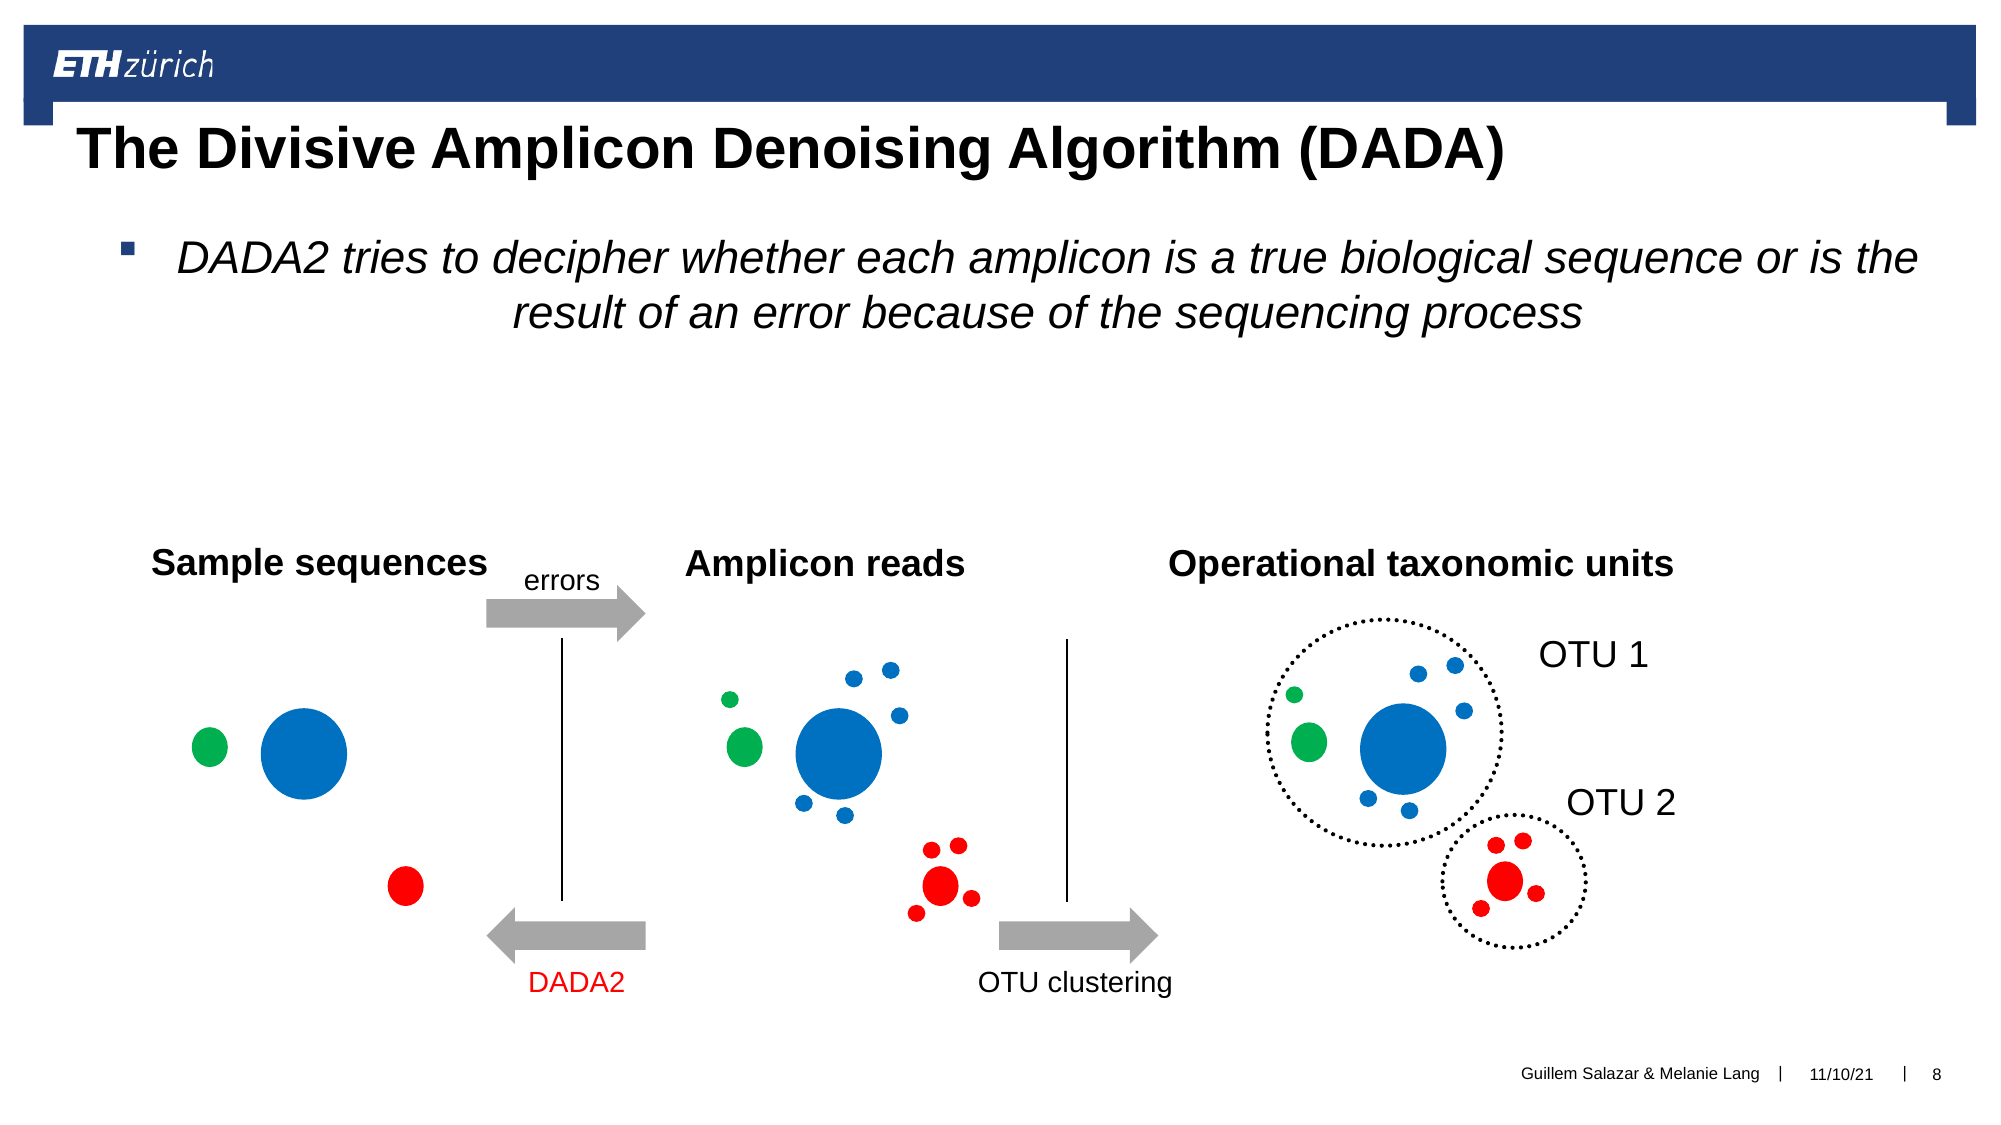

# The Divisive Amplicon Denoising Algorithm (DADA)
DADA2 tries to decipher whether each amplicon is a true biological sequence or is the result of an error because of the sequencing process
Sample sequences
Amplicon reads
Operational taxonomic units
errors

OTU 1

OTU 2

DADA2
OTU clustering
Guillem Salazar & Melanie Lang
11/10/21
8